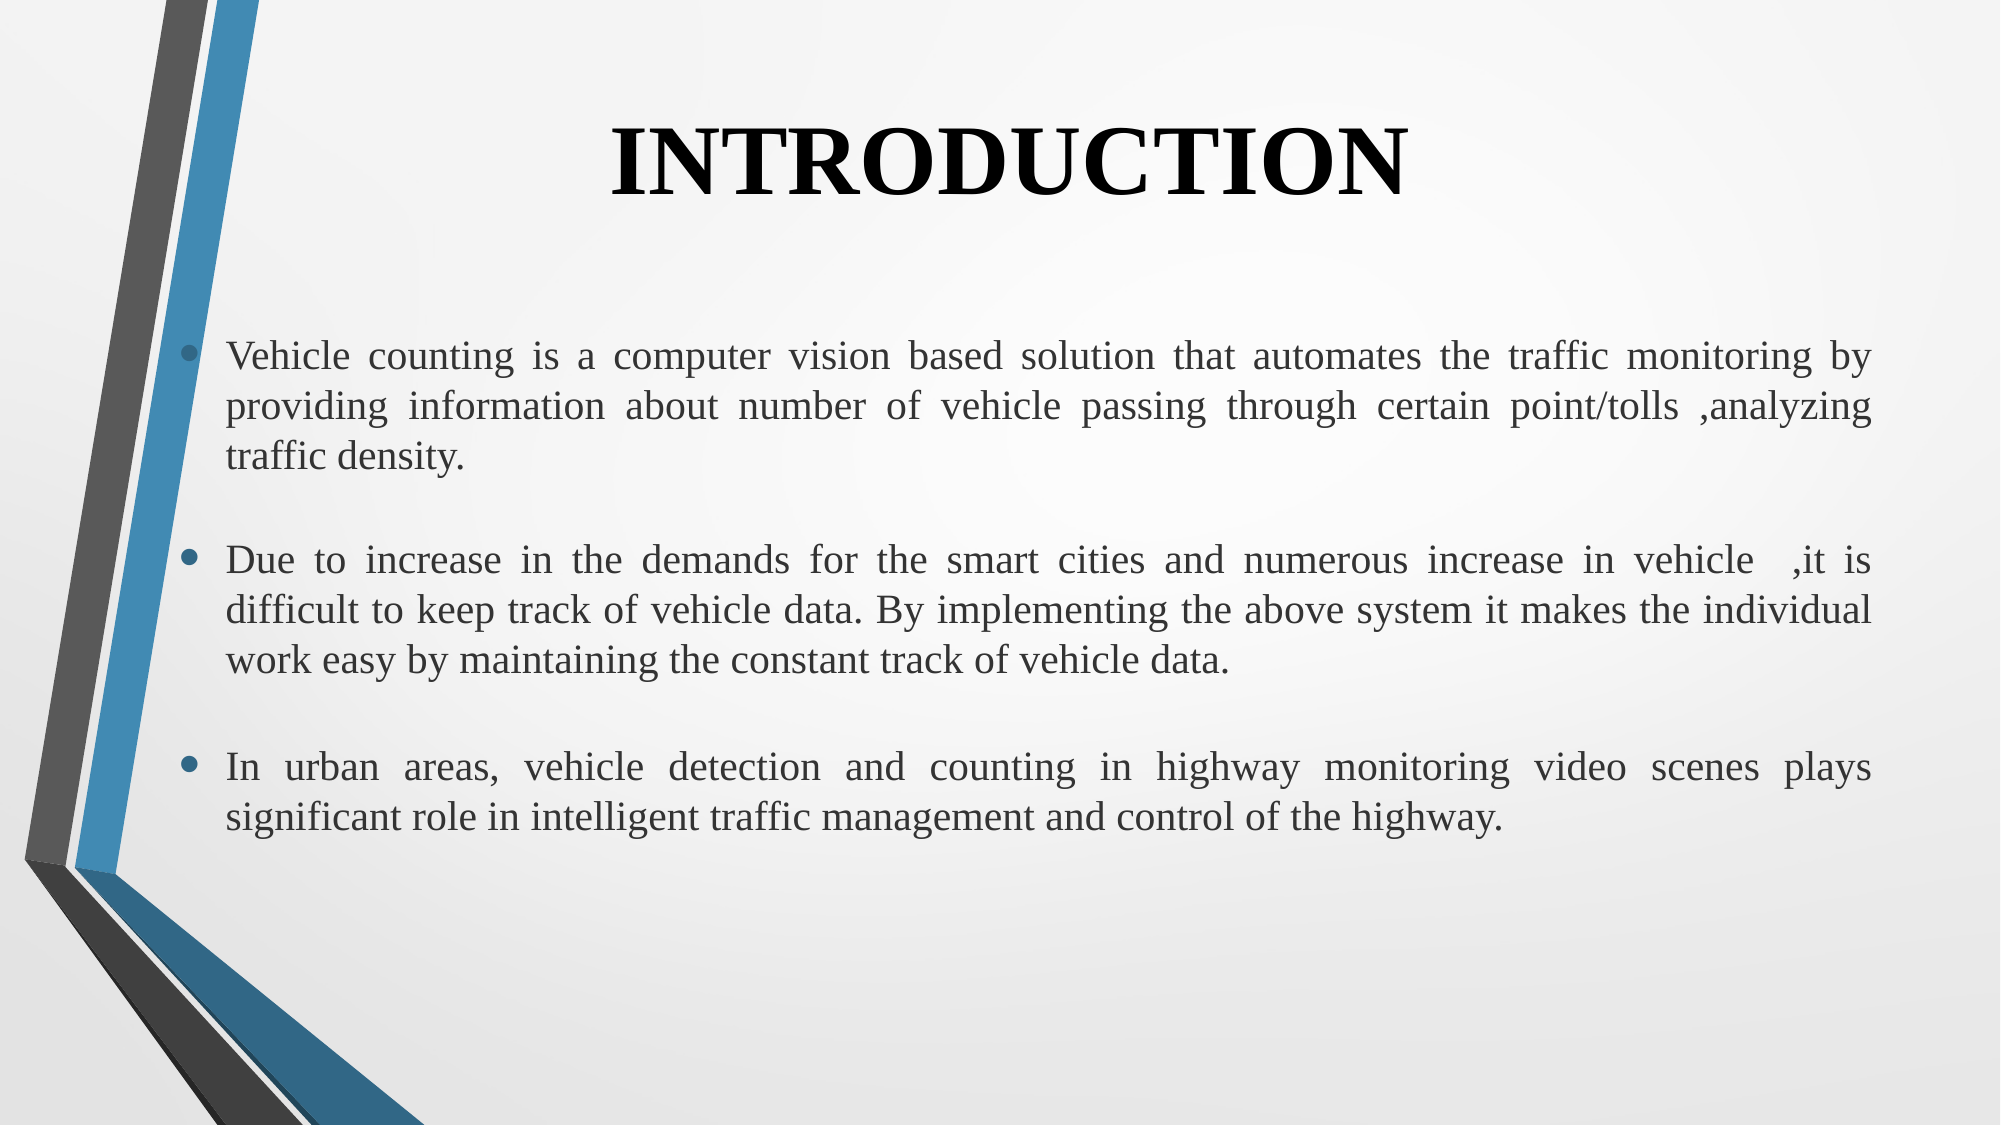

# INTRODUCTION
Vehicle counting is a computer vision based solution that automates the traffic monitoring by providing information about number of vehicle passing through certain point/tolls ,analyzing traffic density.

Due to increase in the demands for the smart cities and numerous increase in vehicle  ,it is difficult to keep track of vehicle data. By implementing the above system it makes the individual work easy by maintaining the constant track of vehicle data.

In urban areas, vehicle detection and counting in highway monitoring video scenes plays significant role in intelligent traffic management and control of the highway.